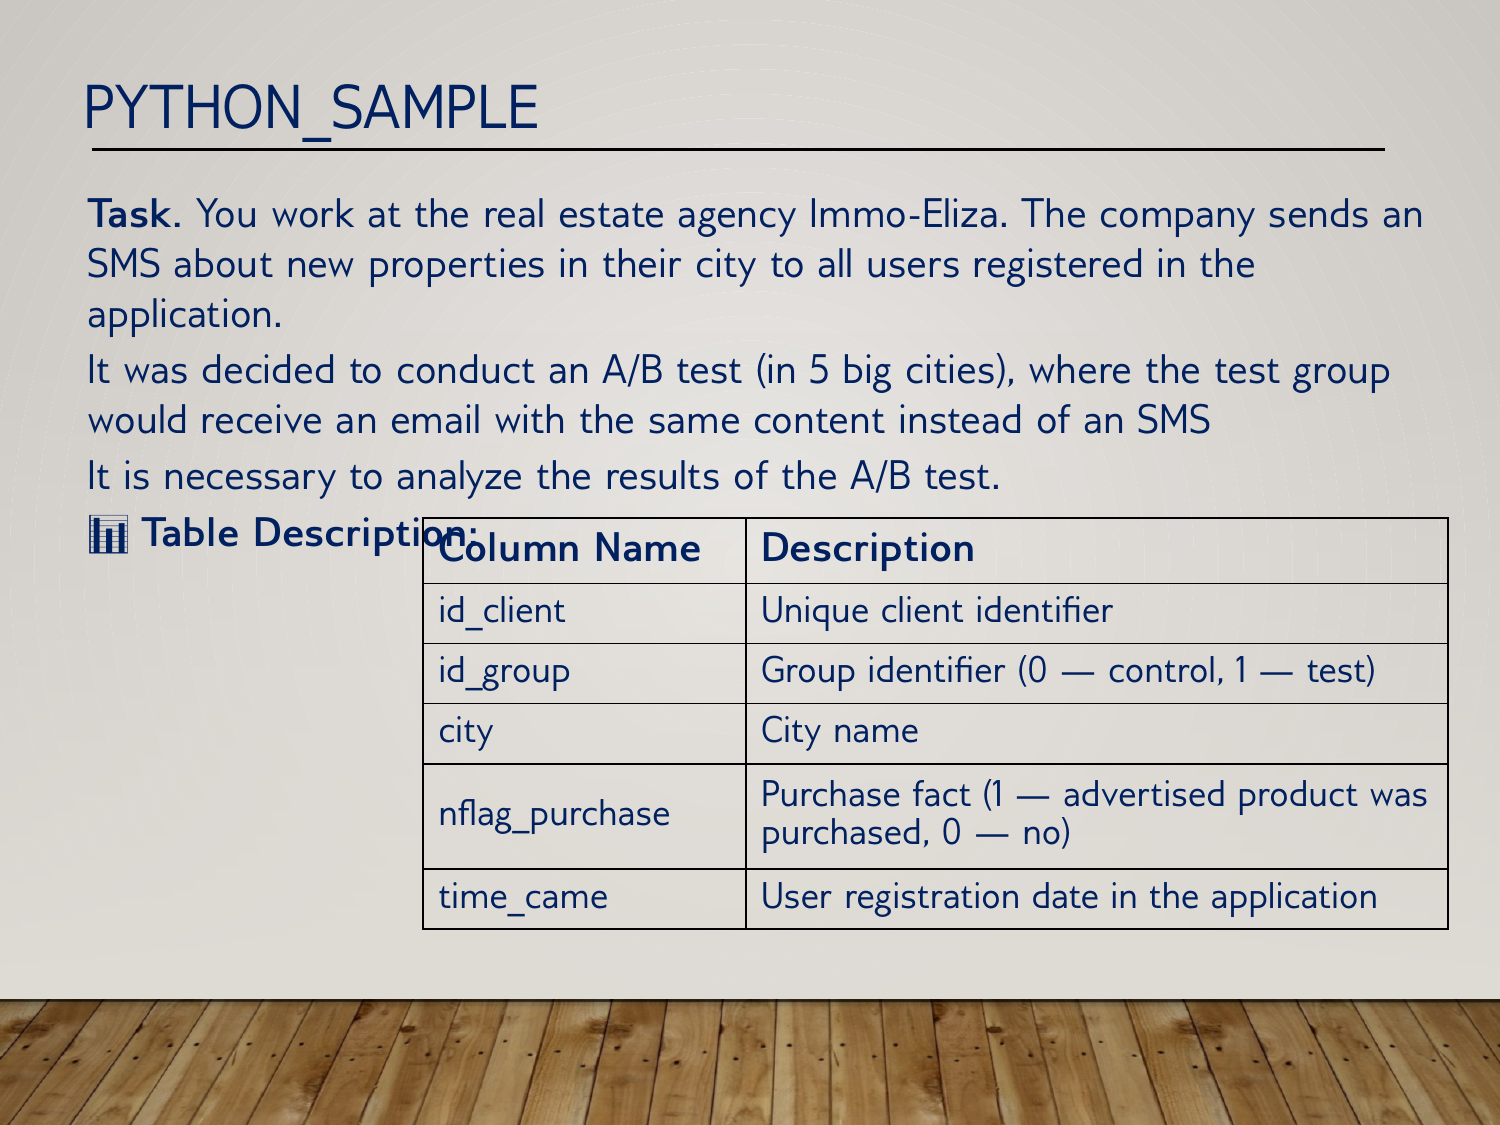

Python_Sample

Task. You work at the real estate agency Immo-Eliza. The company sends an SMS about new properties in their city to all users registered in the application.
It was decided to conduct an A/B test (in 5 big cities), where the test group would receive an email with the same content instead of an SMS
It is necessary to analyze the results of the A/B test.
📊 Table Description:
| Column Name | Description |
| --- | --- |
| id\_client | Unique client identifier |
| id\_group | Group identifier (0 — control, 1 — test) |
| city | City name |
| nflag\_purchase | Purchase fact (1 — advertised product was purchased, 0 — no) |
| time\_came | User registration date in the application |